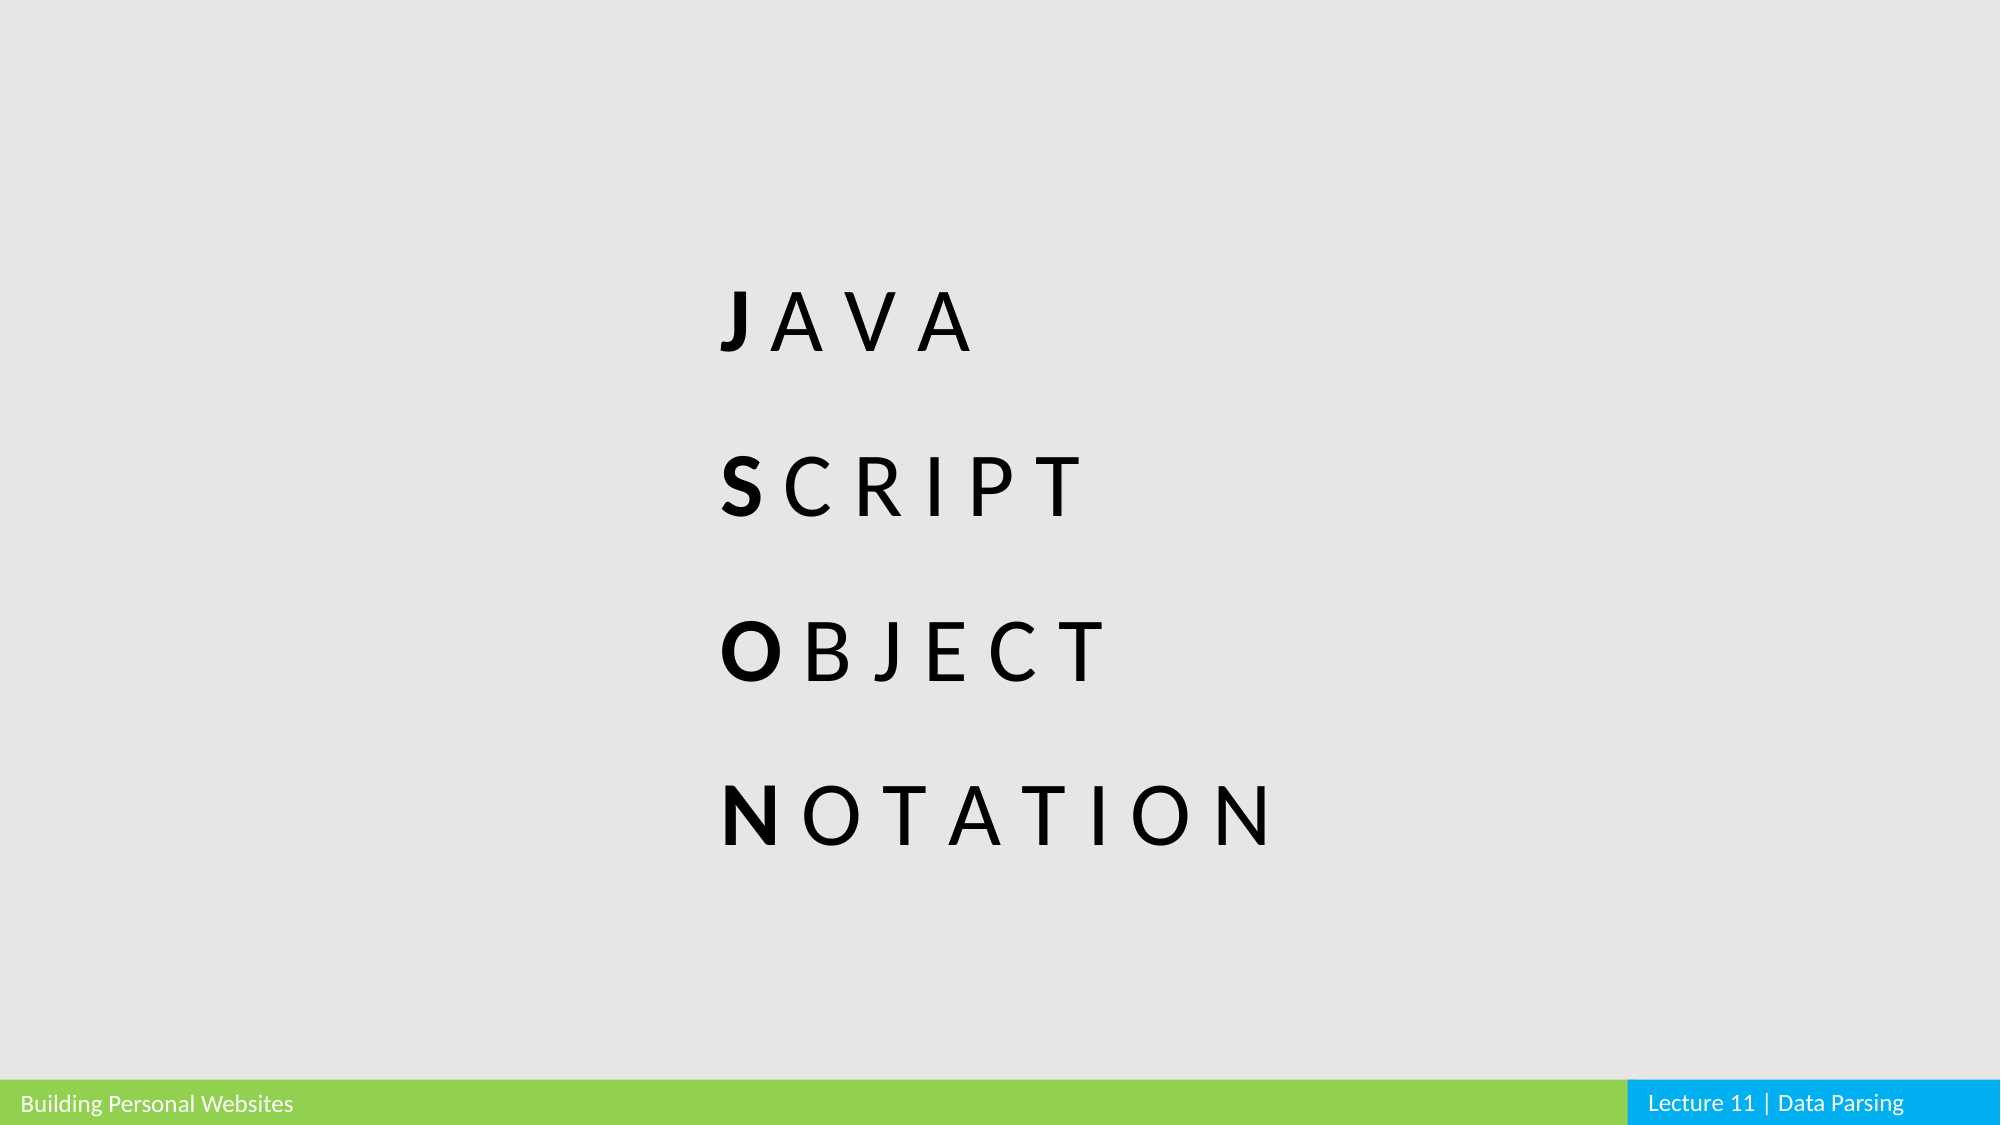

J A V A
S C R I P T
O B J E C T
N O T A T I O N
Lecture 11 | Data Parsing

Building Personal Websites